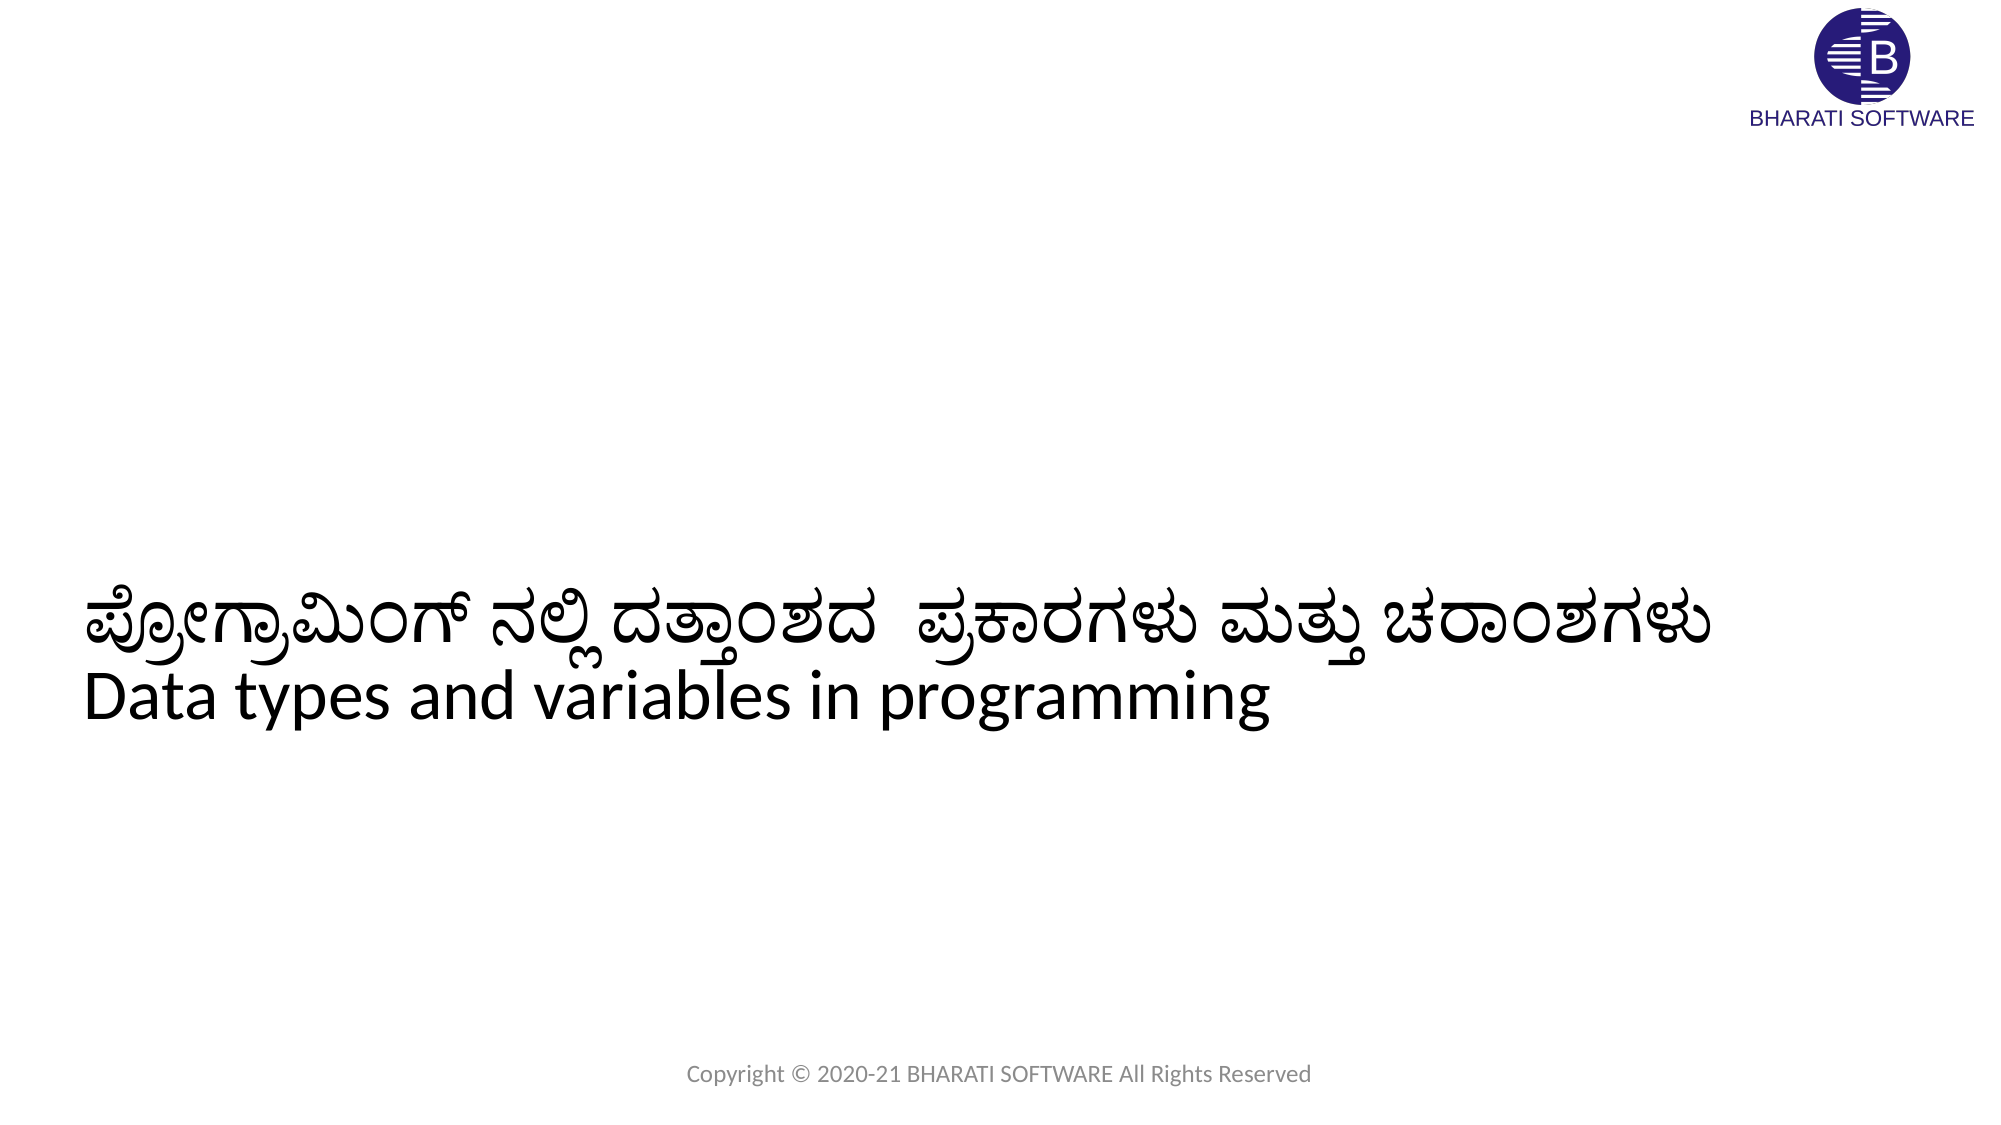

# ಪ್ರೋಗ್ರಾಮಿಂಗ್ ನಲ್ಲಿ ದತ್ತಾಂಶದ  ಪ್ರಕಾರಗಳು ಮತ್ತು ಚರಾಂಶಗಳು Data types and variables in programming
Copyright © 2020-21 BHARATI SOFTWARE All Rights Reserved